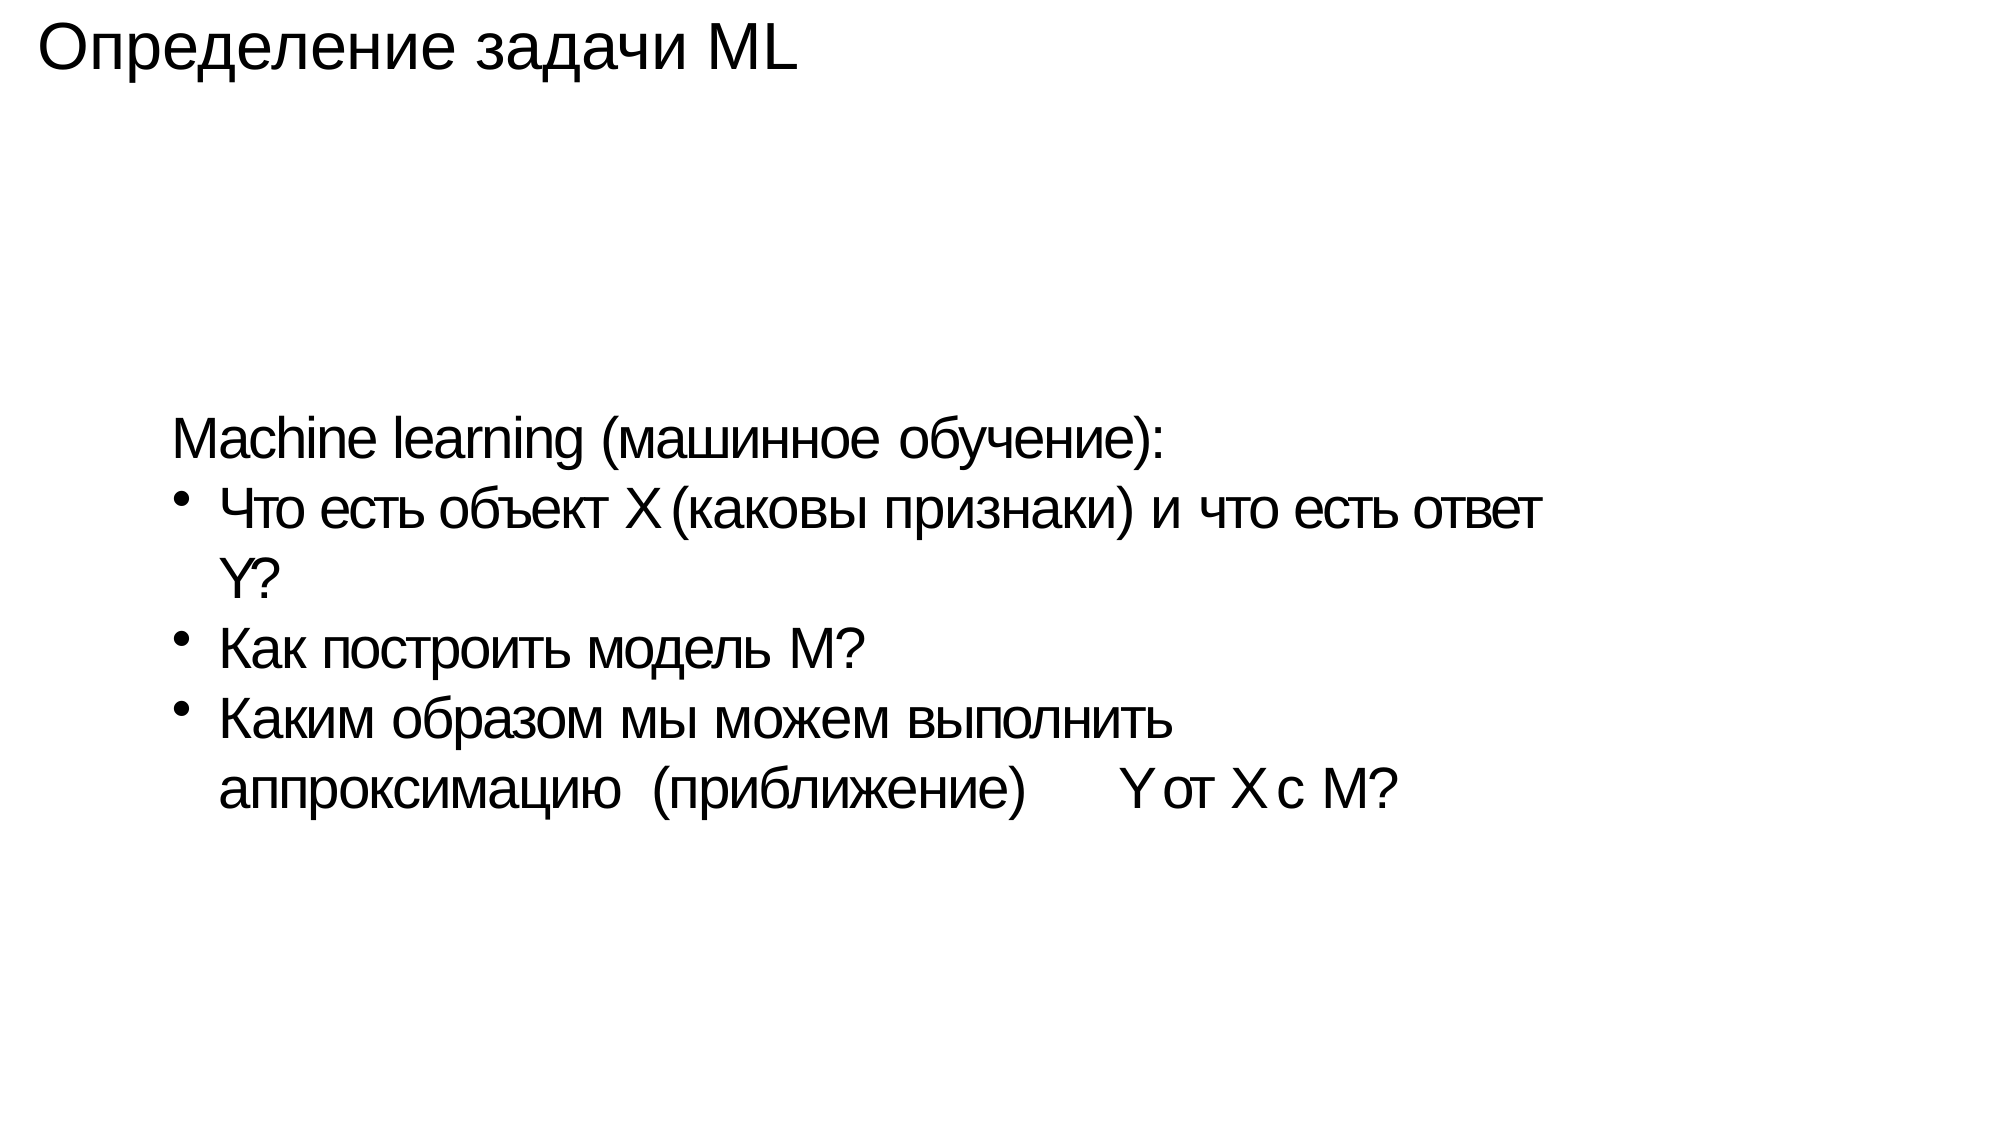

# Определение задачи ML
Machine learning (машинное обучение):
Что есть объект Х (каковы признаки) и что есть ответ Y?
Как построить модель М?
Каким образом мы можем выполнить аппроксимацию  (приближение)	Y от X с М?